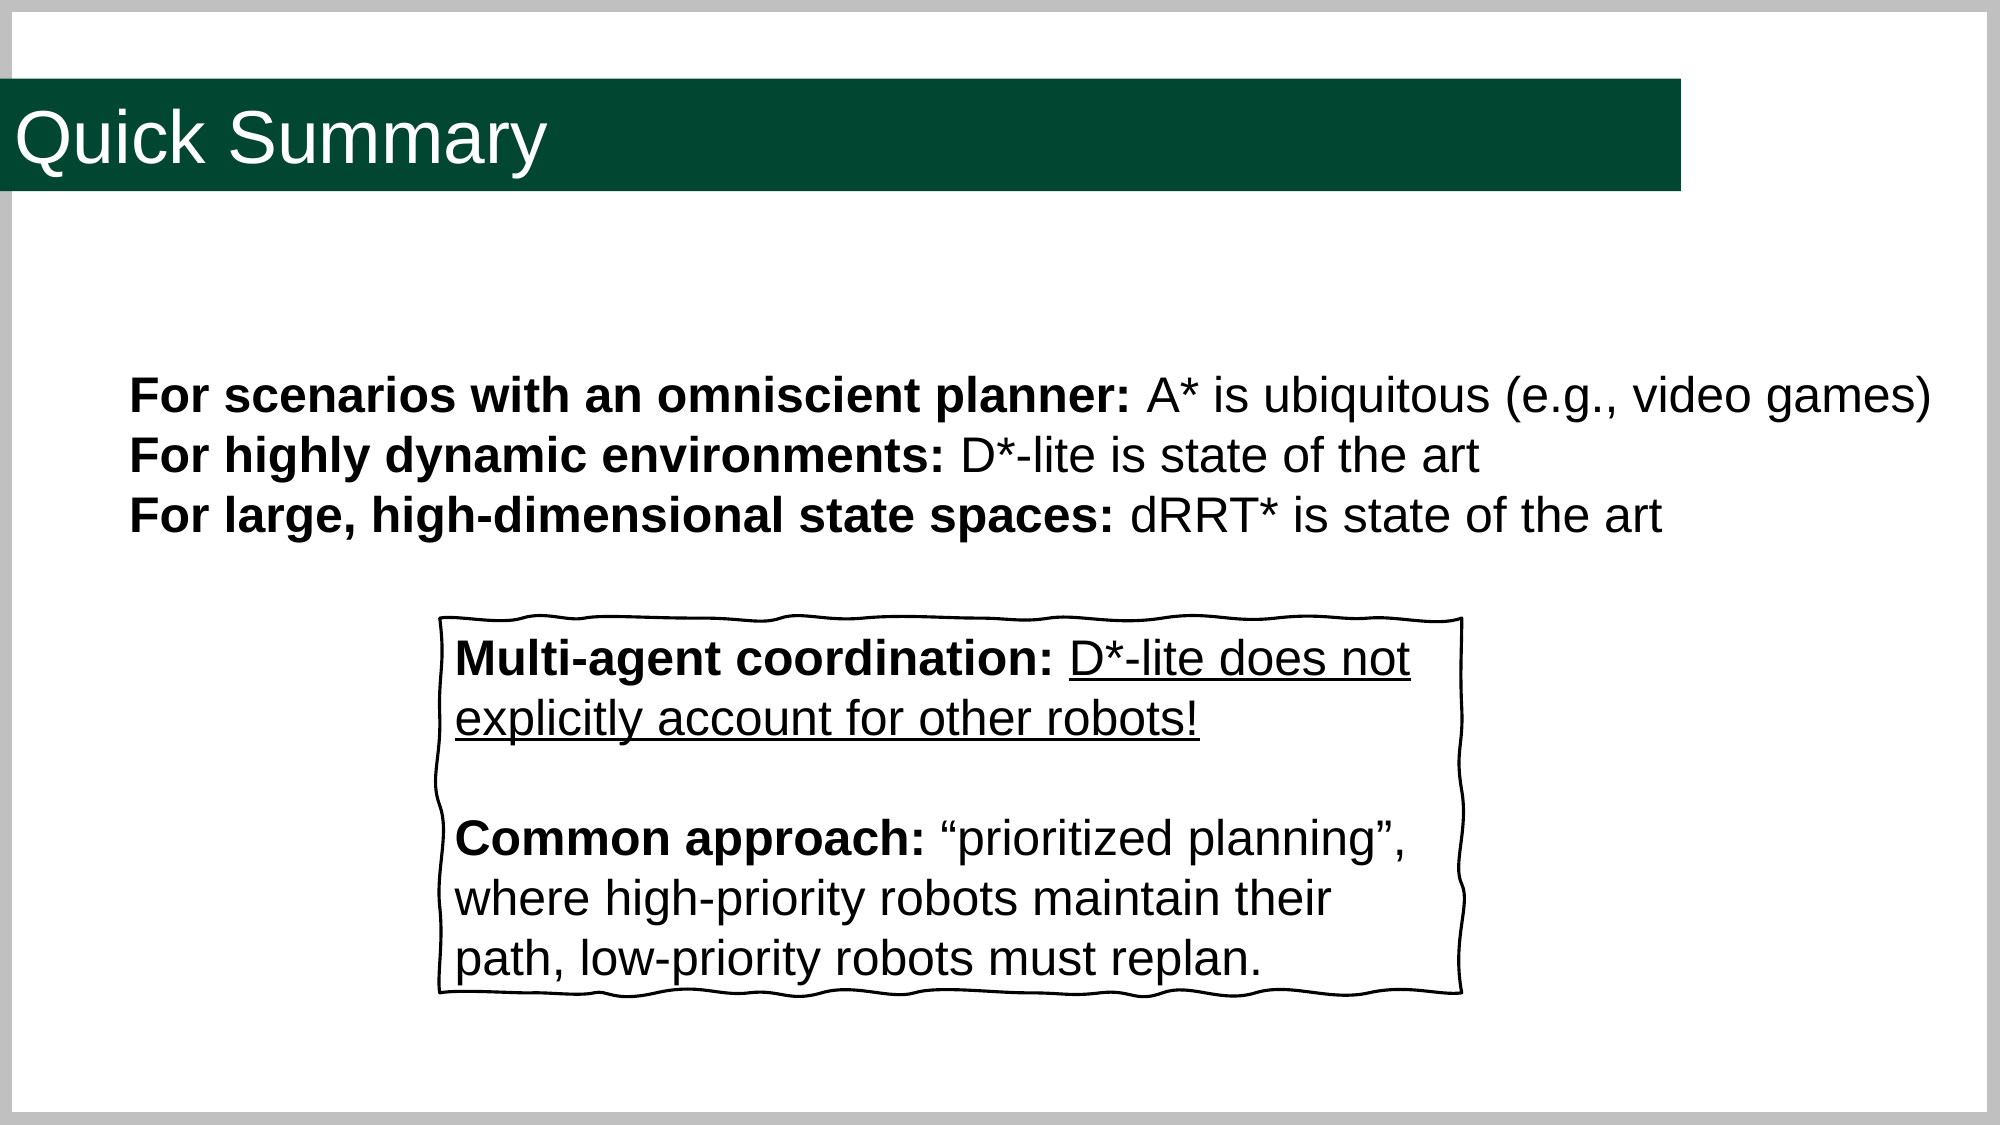

Quick Summary
For scenarios with an omniscient planner: A* is ubiquitous (e.g., video games)
For highly dynamic environments: D*-lite is state of the art
For large, high-dimensional state spaces: dRRT* is state of the art

Multi-agent coordination: D*-lite does not explicitly account for other robots!

Common approach: “prioritized planning”, where high-priority robots maintain their path, low-priority robots must replan.